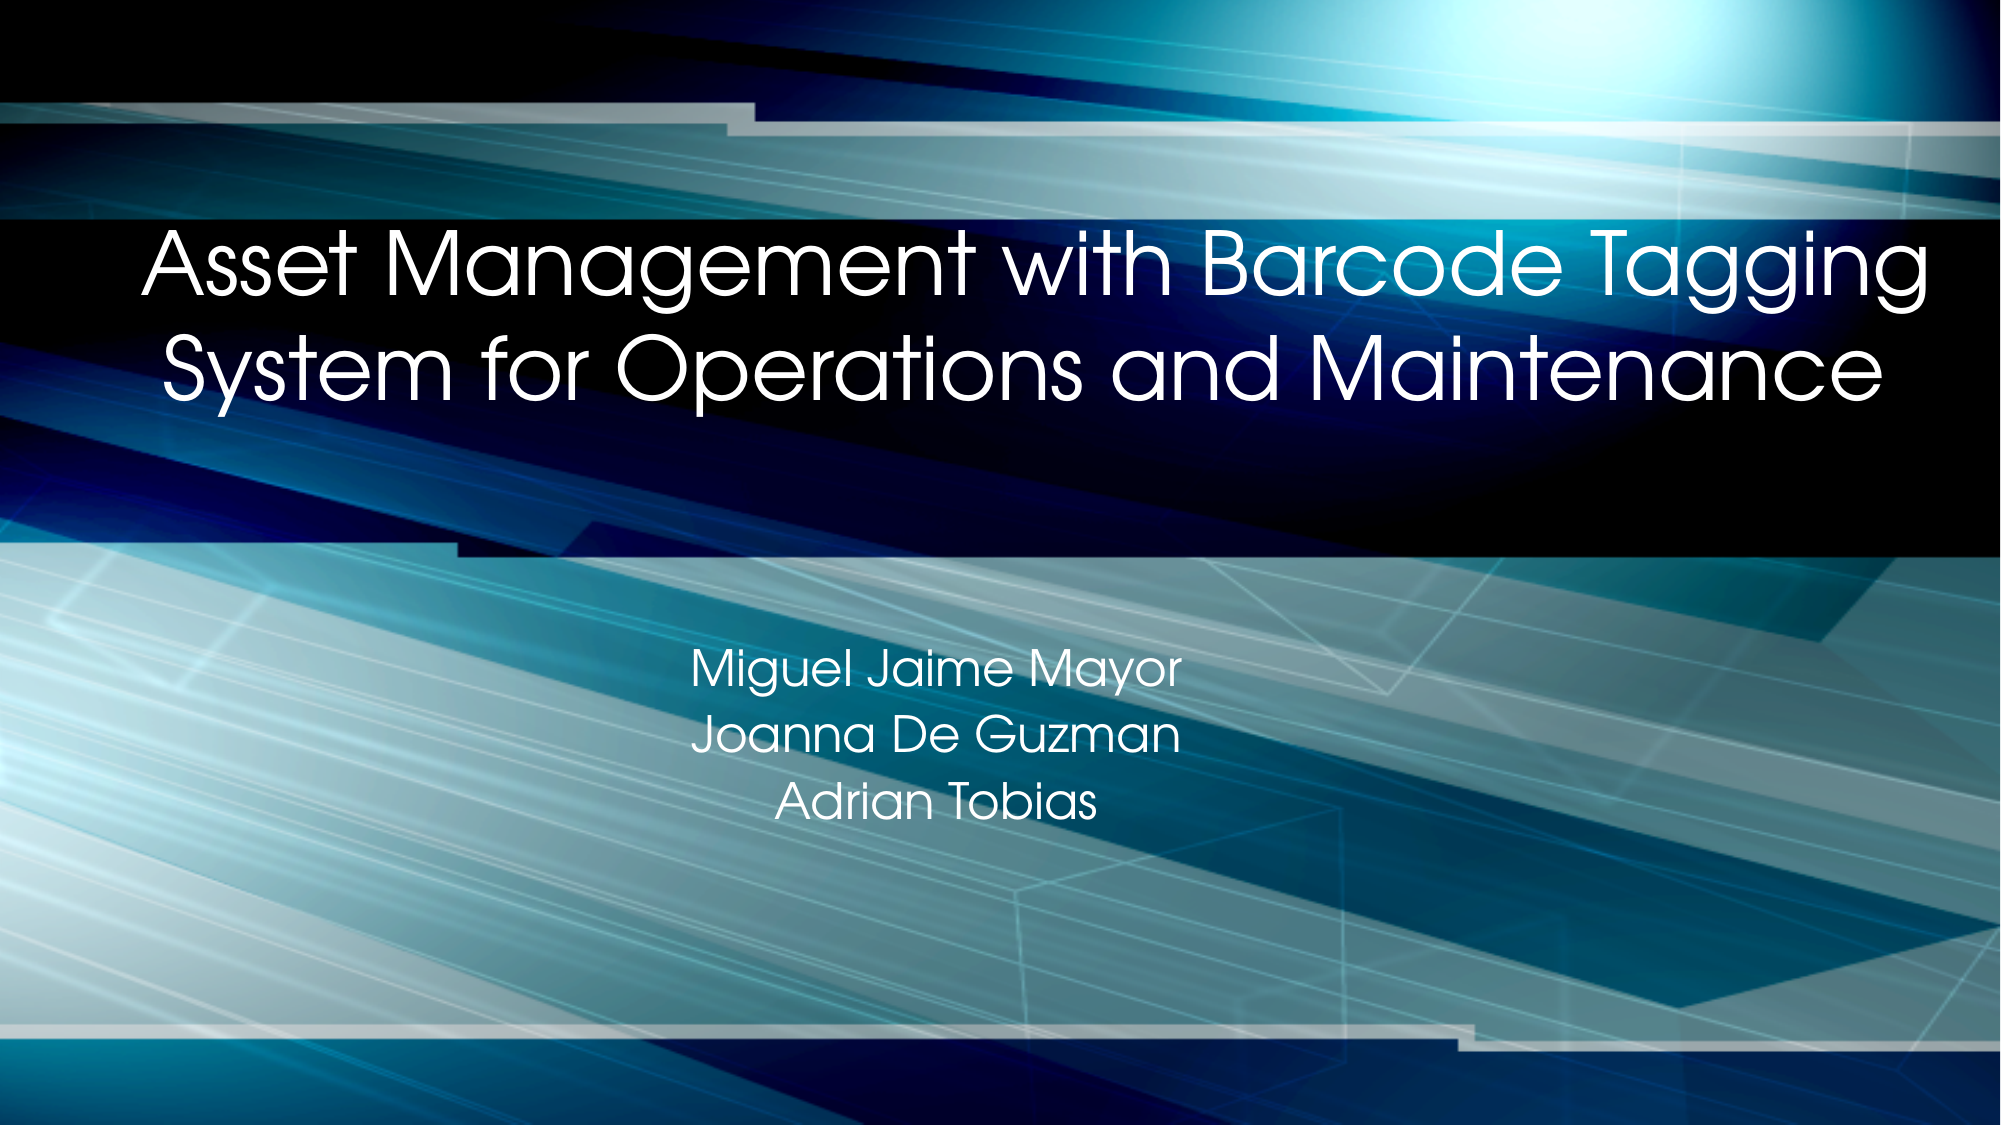

# Asset Management with Barcode Tagging System for Operations and Maintenance
Miguel Jaime Mayor
Joanna De Guzman
Adrian Tobias